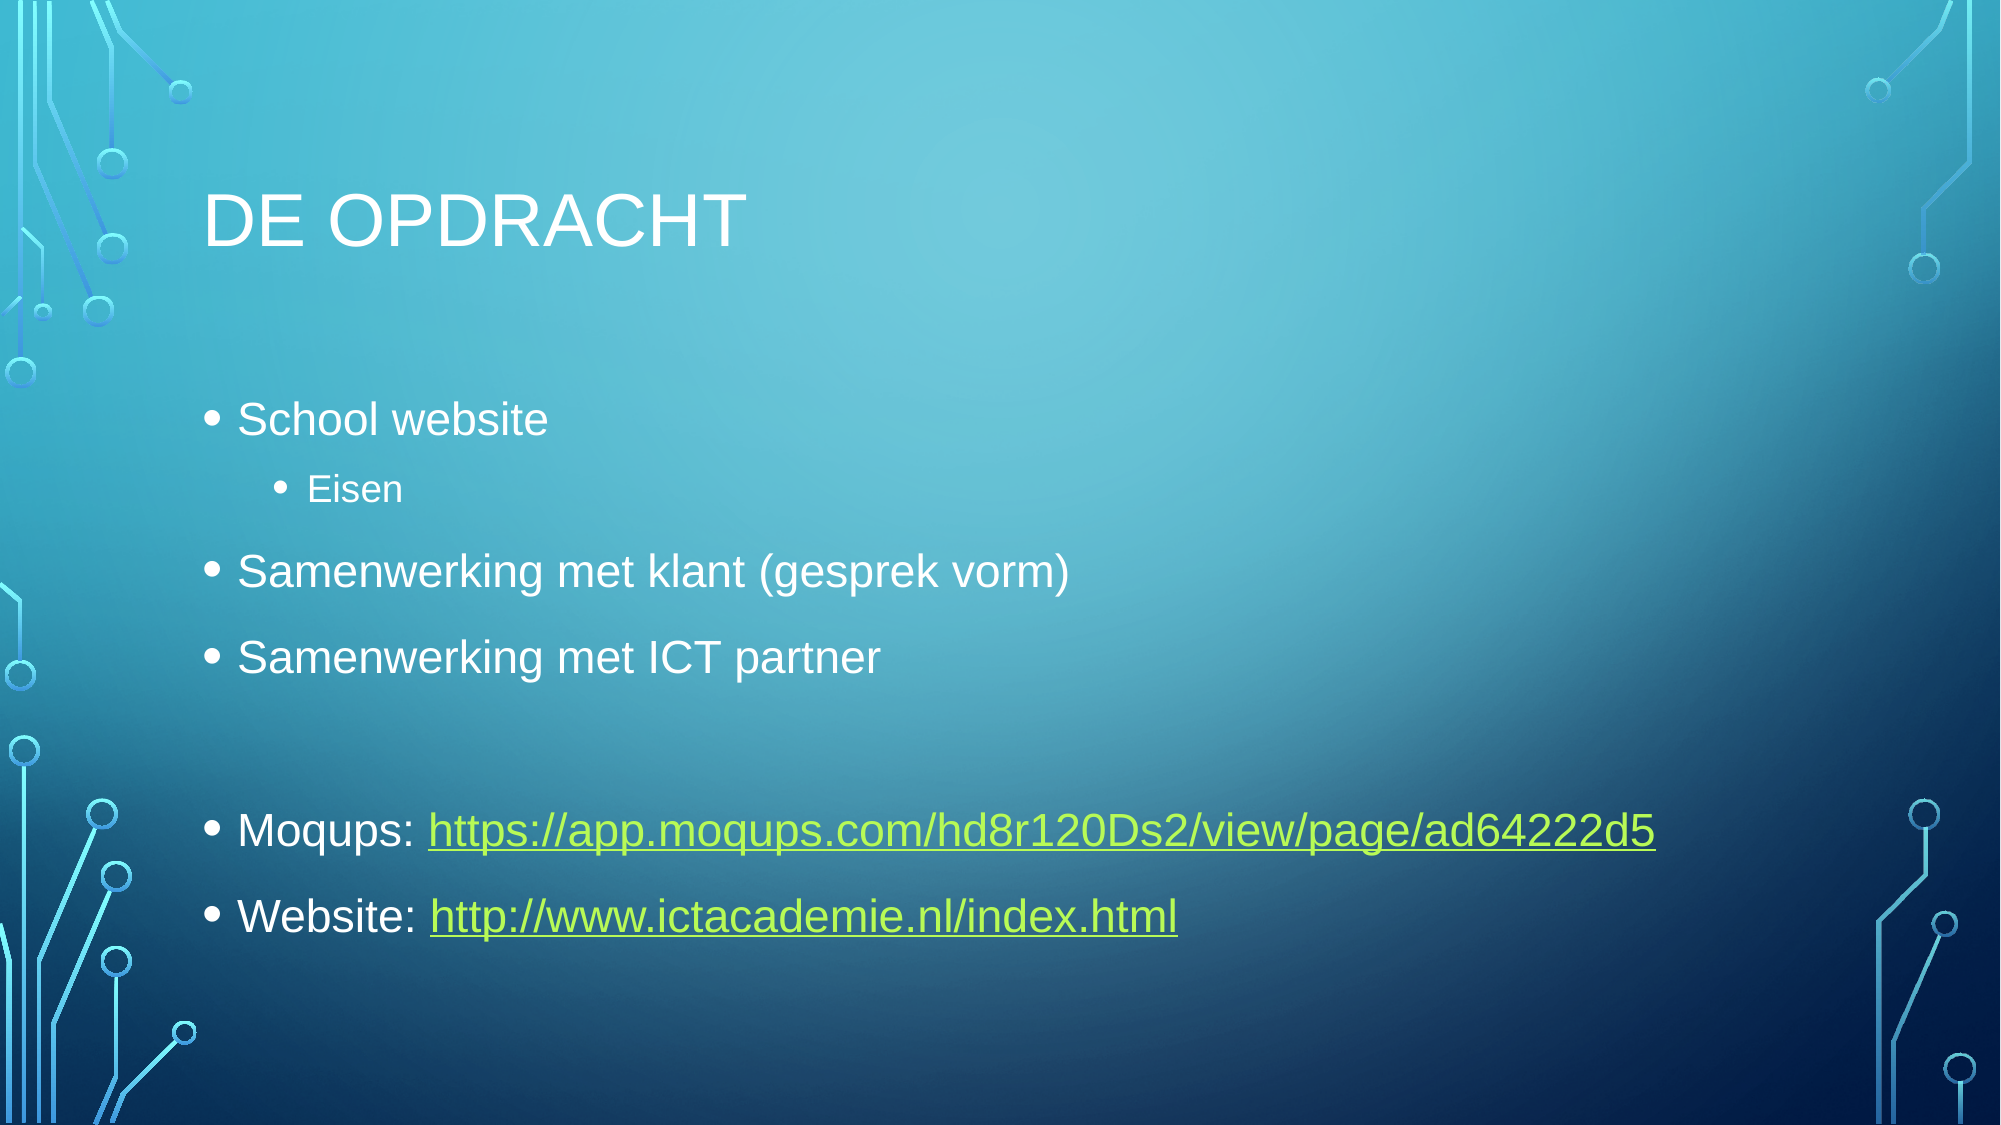

# De opdracht
School website
Eisen
Samenwerking met klant (gesprek vorm)
Samenwerking met ICT partner

Moqups: https://app.moqups.com/hd8r120Ds2/view/page/ad64222d5
Website: http://www.ictacademie.nl/index.html